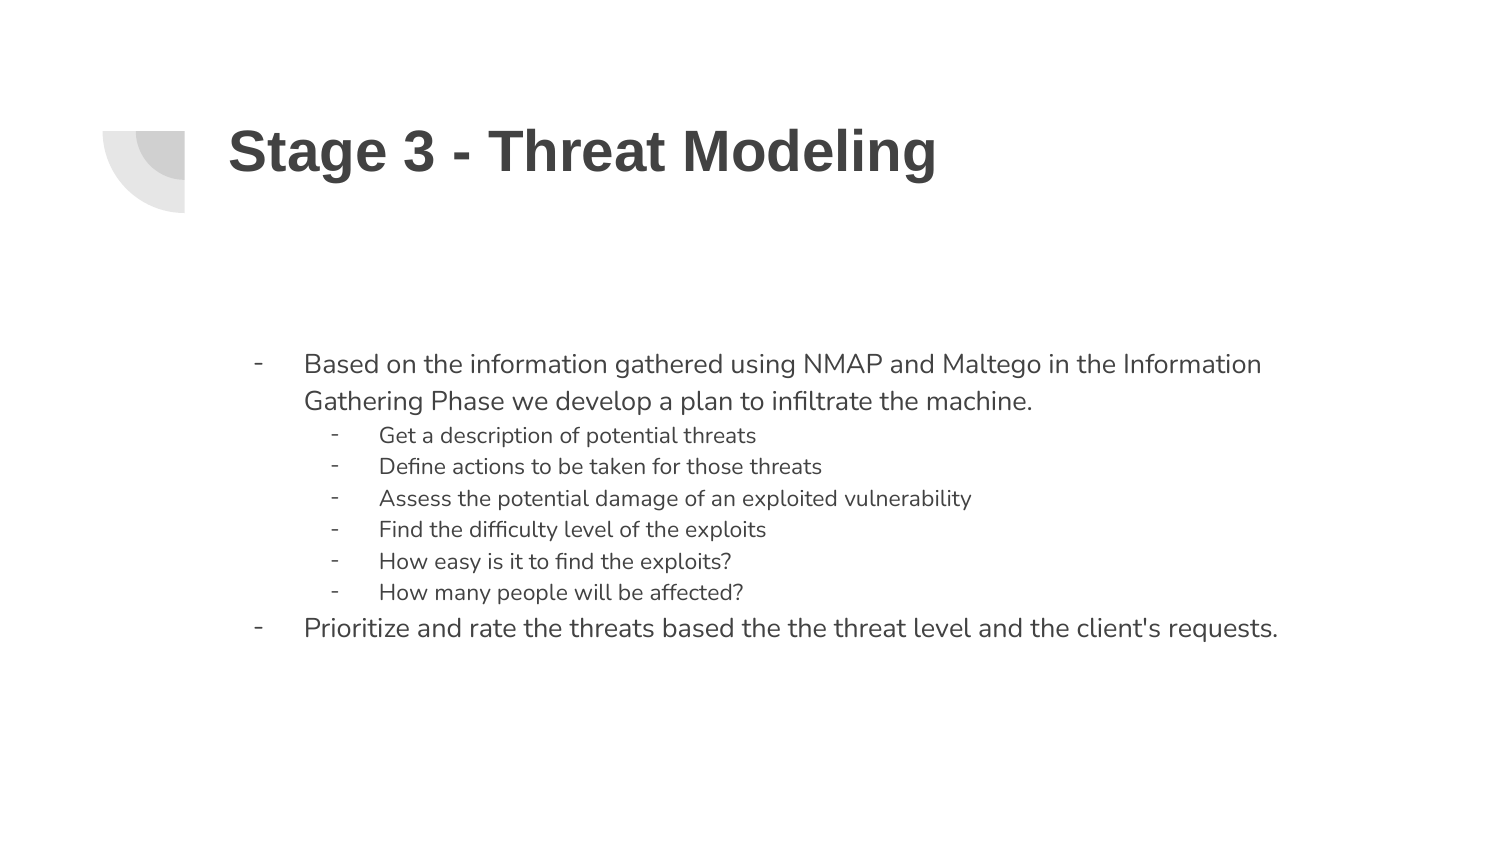

# Stage 3 - Threat Modeling
Based on the information gathered using NMAP and Maltego in the Information Gathering Phase we develop a plan to infiltrate the machine.
Get a description of potential threats
Define actions to be taken for those threats
Assess the potential damage of an exploited vulnerability
Find the difficulty level of the exploits
How easy is it to find the exploits?
How many people will be affected?
Prioritize and rate the threats based the the threat level and the client's requests.